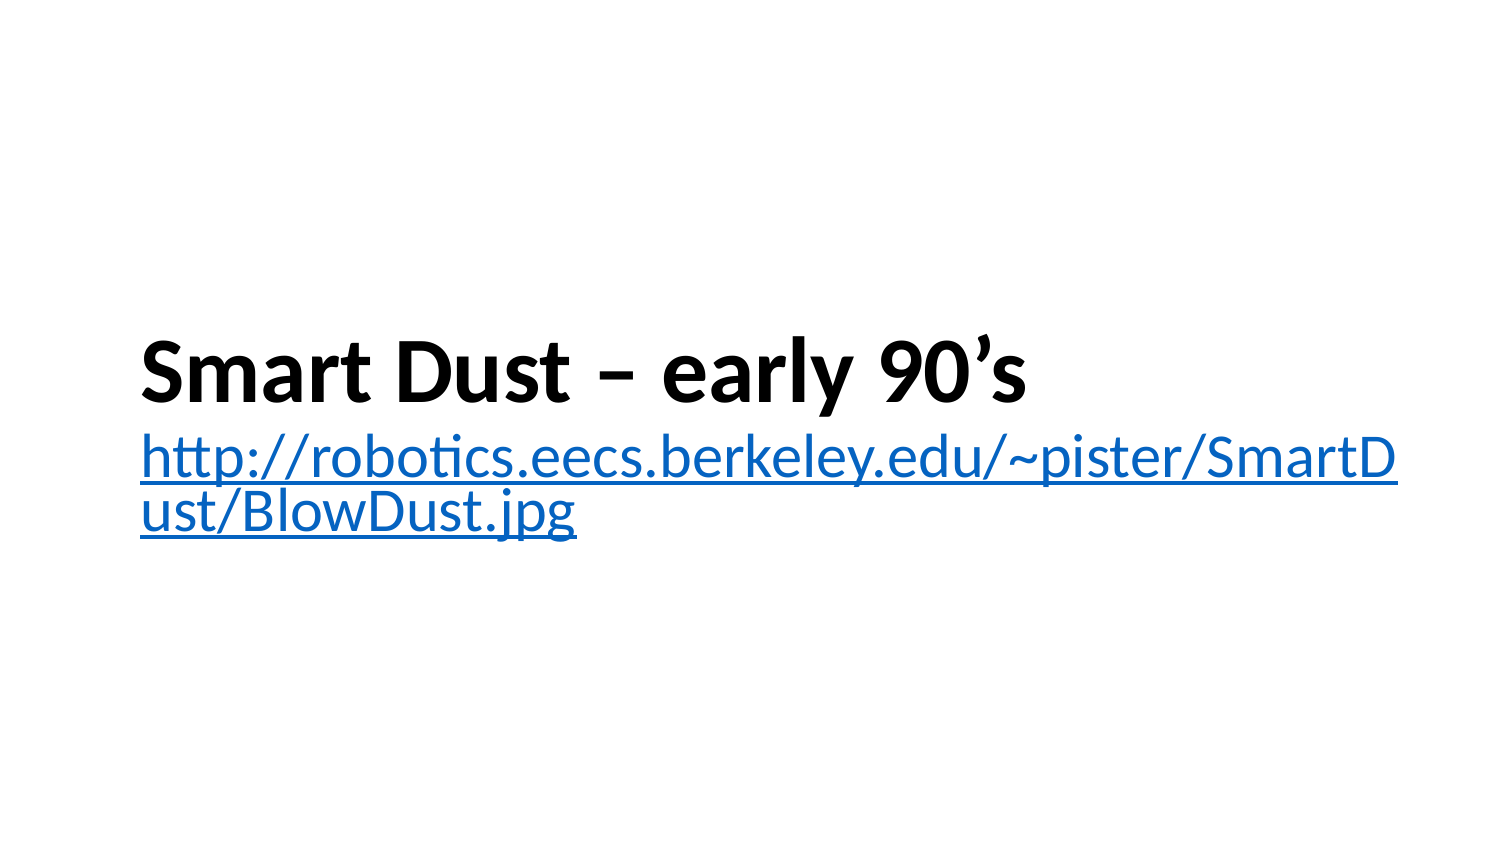

# Smart Dust – early 90’s http://robotics.eecs.berkeley.edu/~pister/SmartDust/BlowDust.jpg